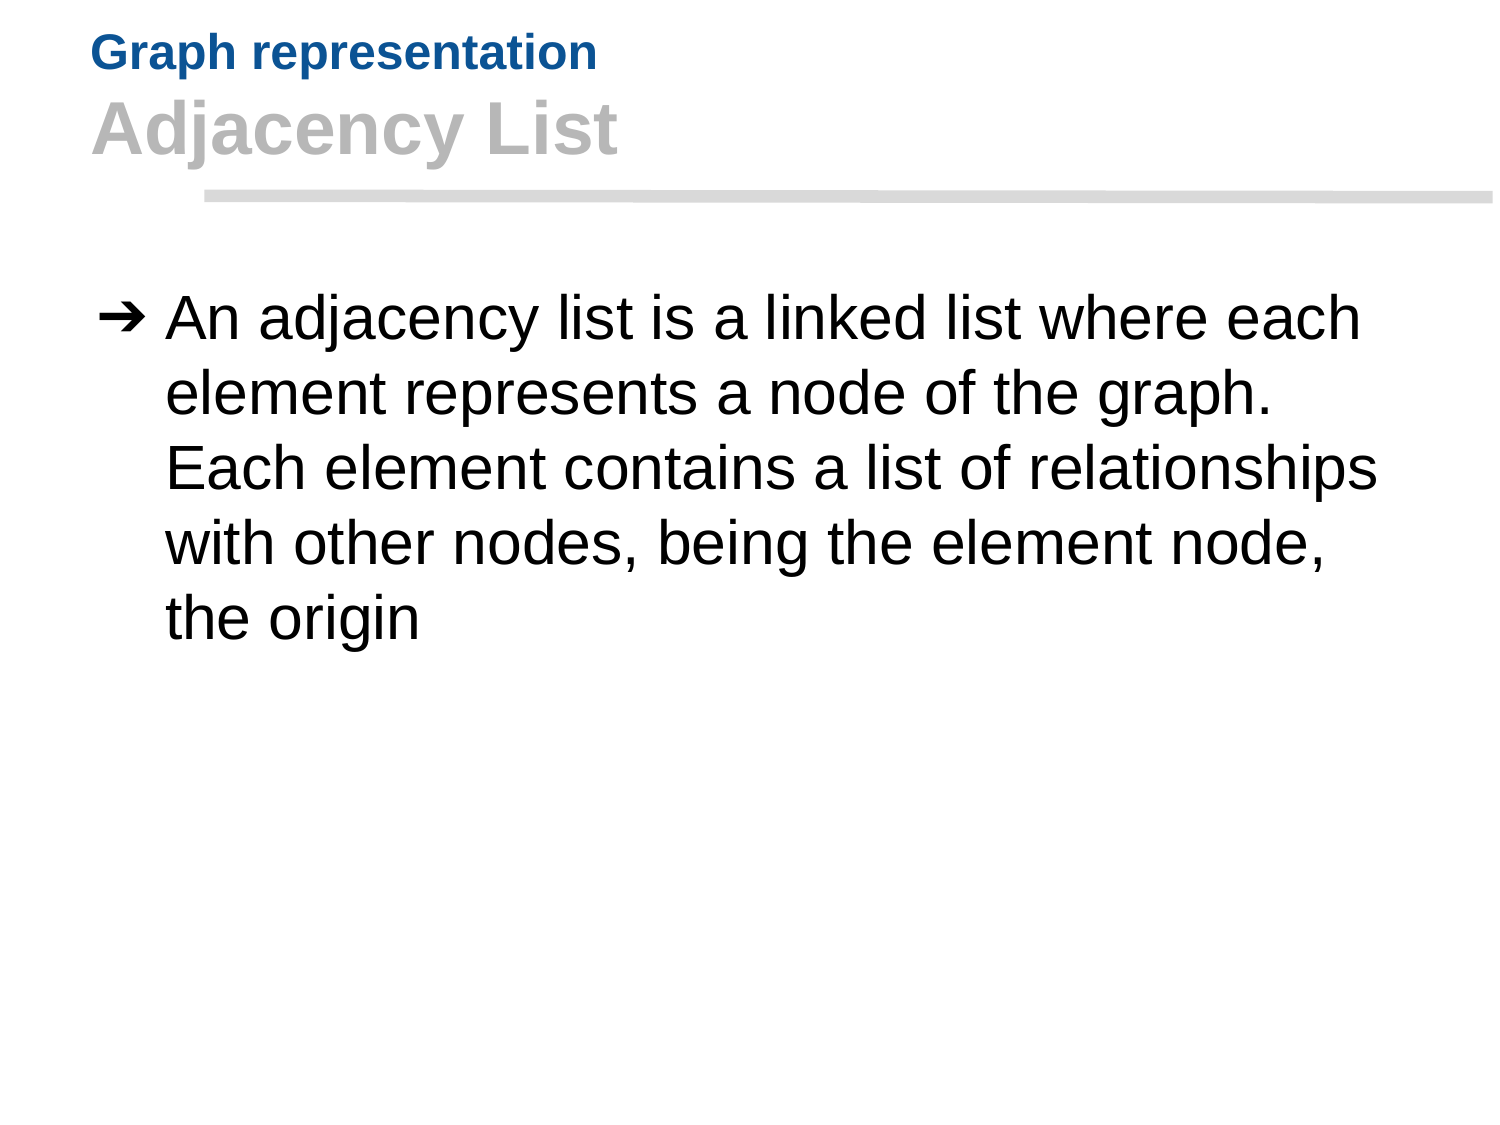

# Graph representation
Adjacency List
An adjacency list is a linked list where each element represents a node of the graph. Each element contains a list of relationships with other nodes, being the element node, the origin